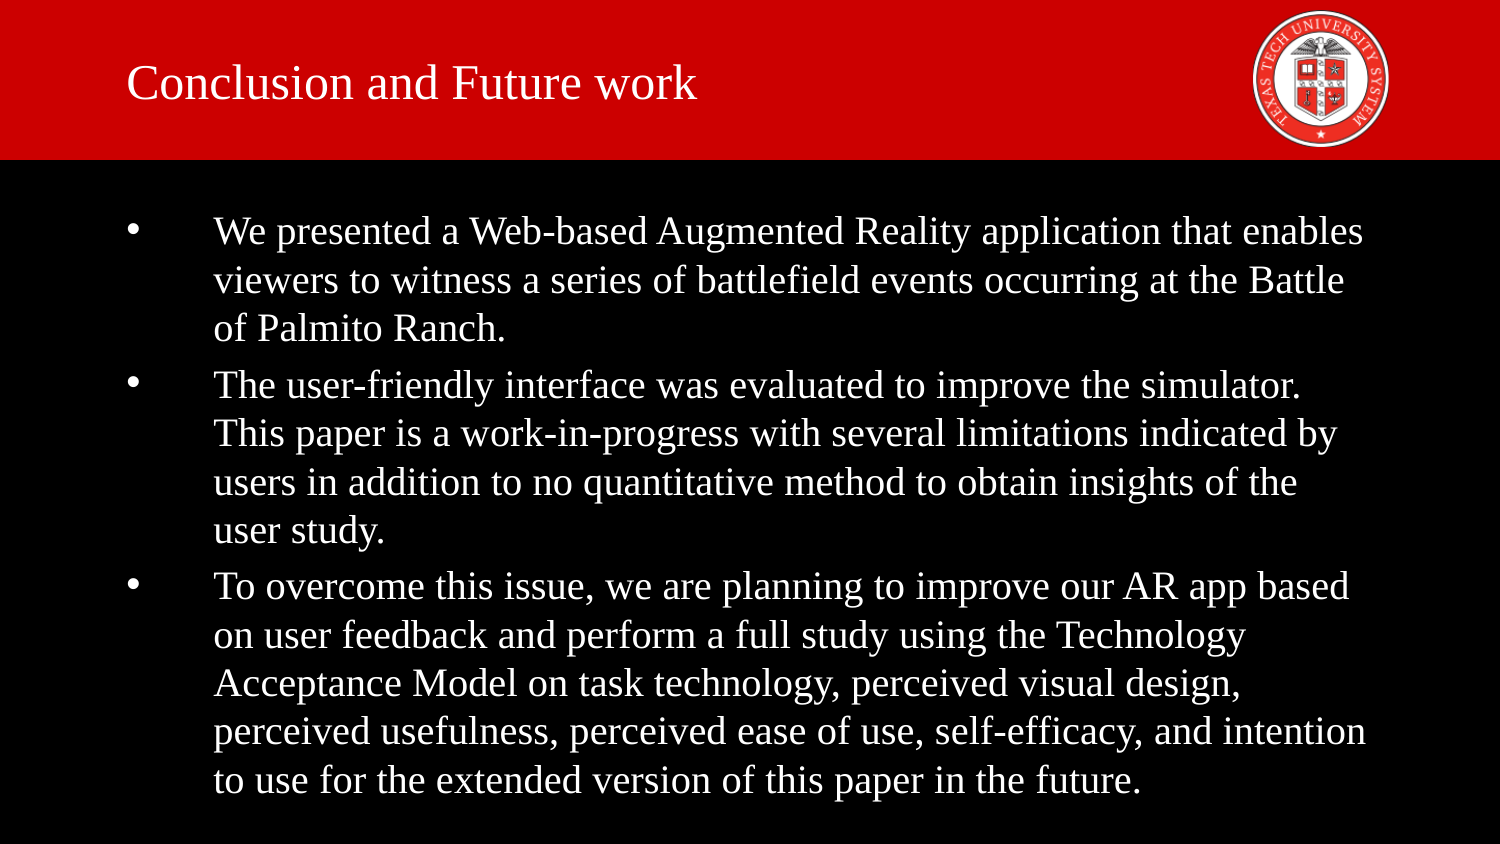

# Conclusion and Future work
We presented a Web-based Augmented Reality application that enables viewers to witness a series of battlefield events occurring at the Battle of Palmito Ranch.
The user-friendly interface was evaluated to improve the simulator. This paper is a work-in-progress with several limitations indicated by users in addition to no quantitative method to obtain insights of the user study.
To overcome this issue, we are planning to improve our AR app based on user feedback and perform a full study using the Technology Acceptance Model on task technology, perceived visual design, perceived usefulness, perceived ease of use, self-efficacy, and intention to use for the extended version of this paper in the future.